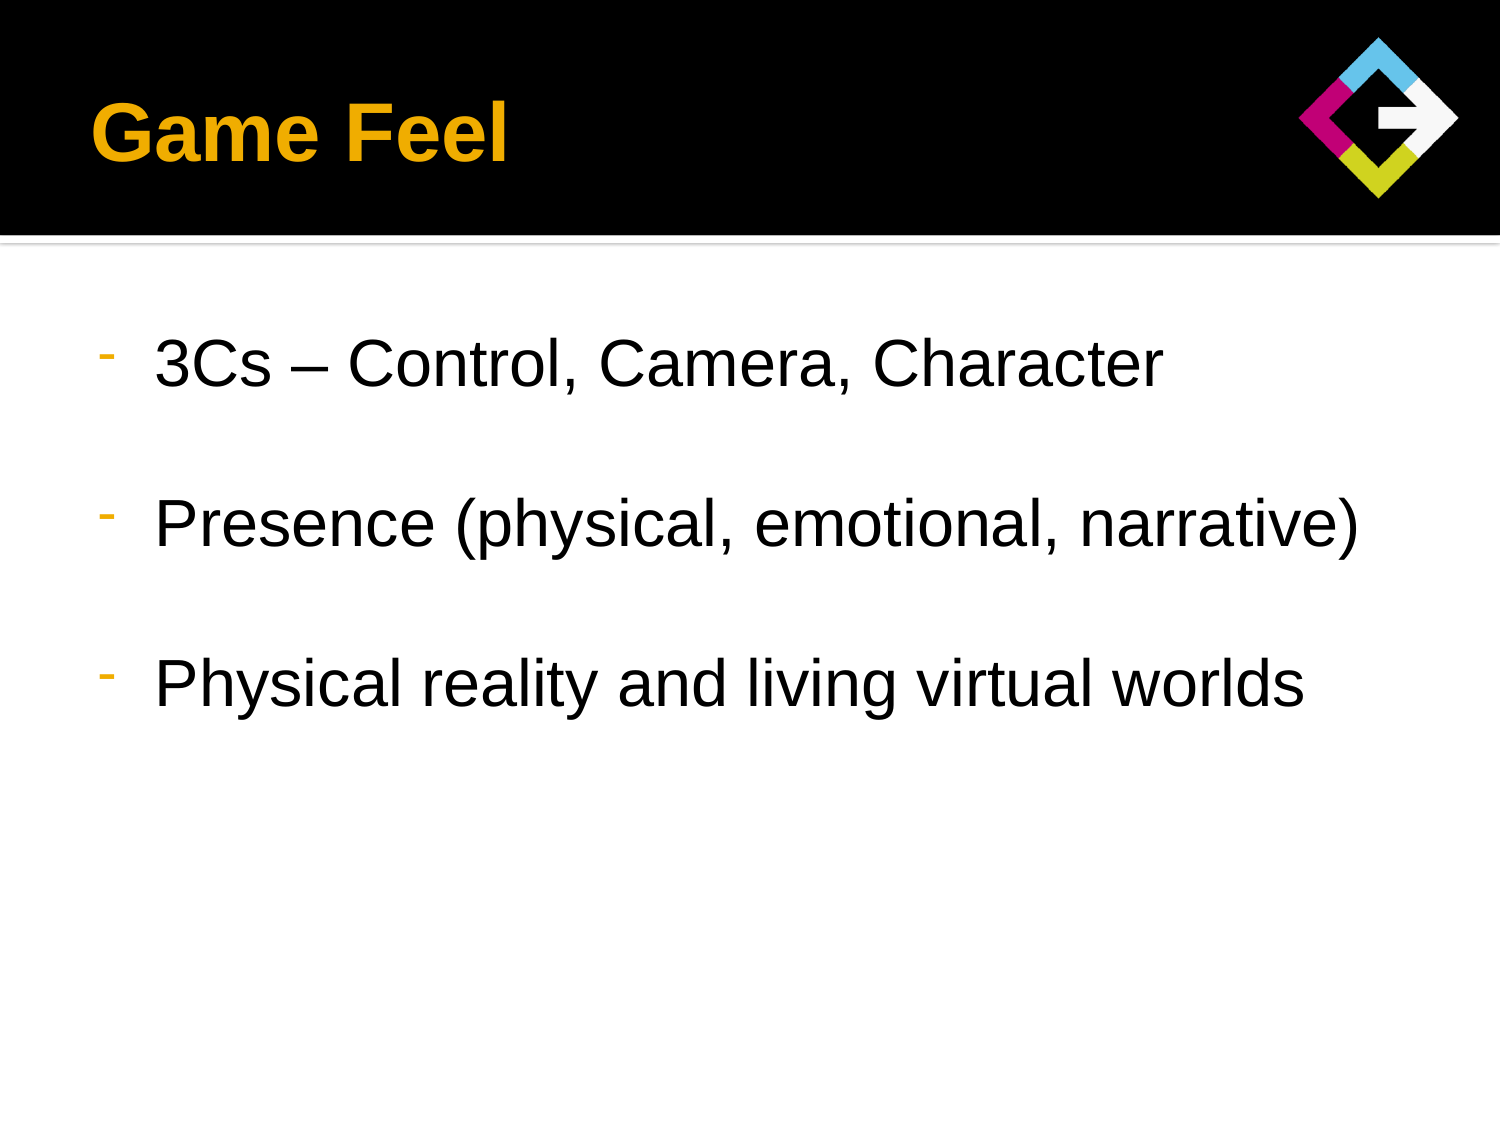

# Game Feel

3Cs – Control, Camera, Character

Presence (physical, emotional, narrative)

Physical reality and living virtual worlds